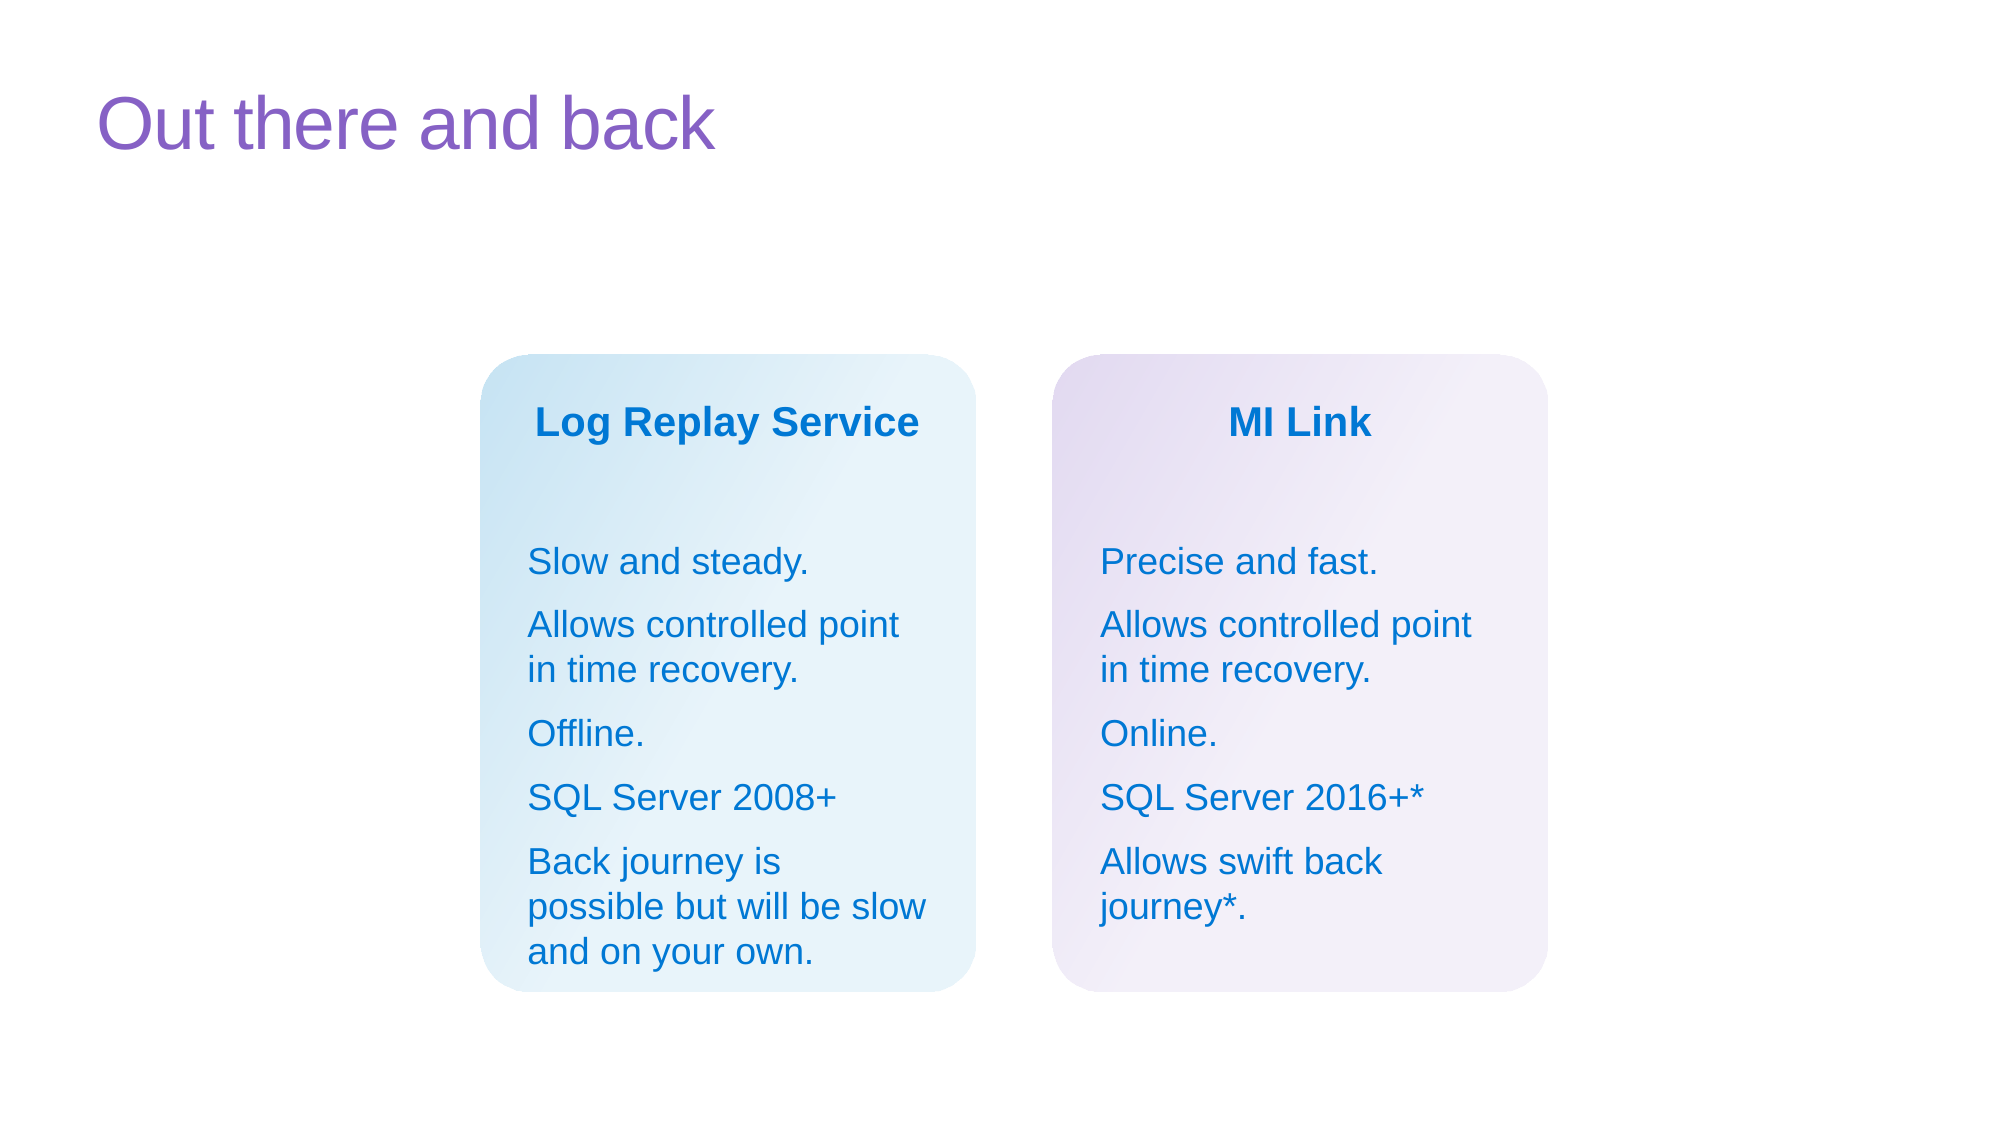

# Out there and back

Log Replay Service
MI Link
Private endpoint
Slow and steady.
Allows controlled point in time recovery.
Offline.
SQL Server 2008+
Back journey is possible but will be slow and on your own.
Precise and fast.
Allows controlled point in time recovery.
Online.
SQL Server 2016+*
Allows swift back journey*.
Very secure.
Enables most features.
Easy configuration.
Azure concept.